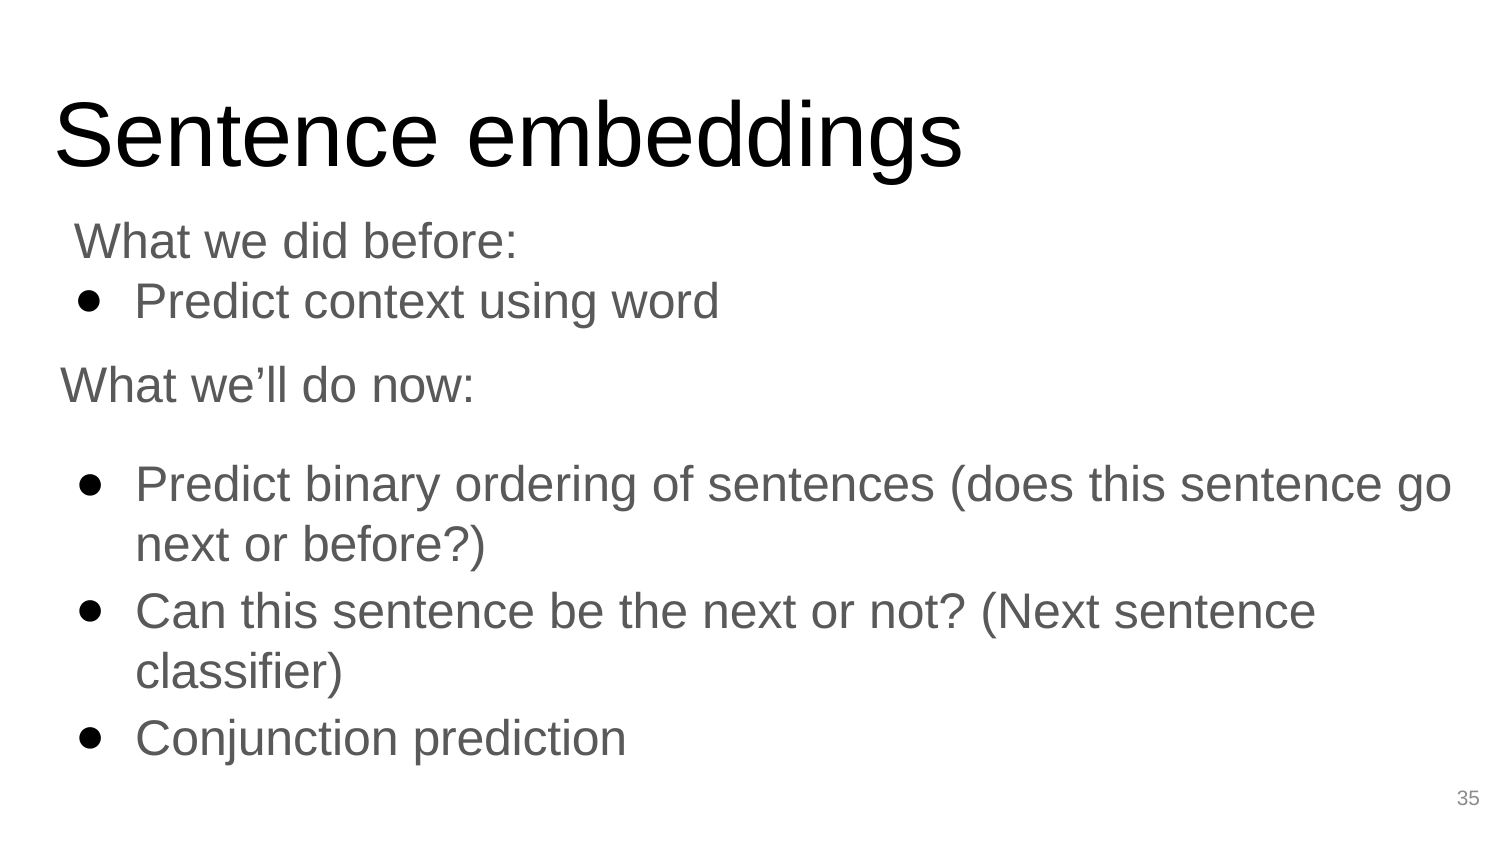

Sentence embeddings
What we did before:
Predict context using word
What we’ll do now:
Predict binary ordering of sentences (does this sentence go next or before?)
Can this sentence be the next or not? (Next sentence classifier)
Conjunction prediction
35